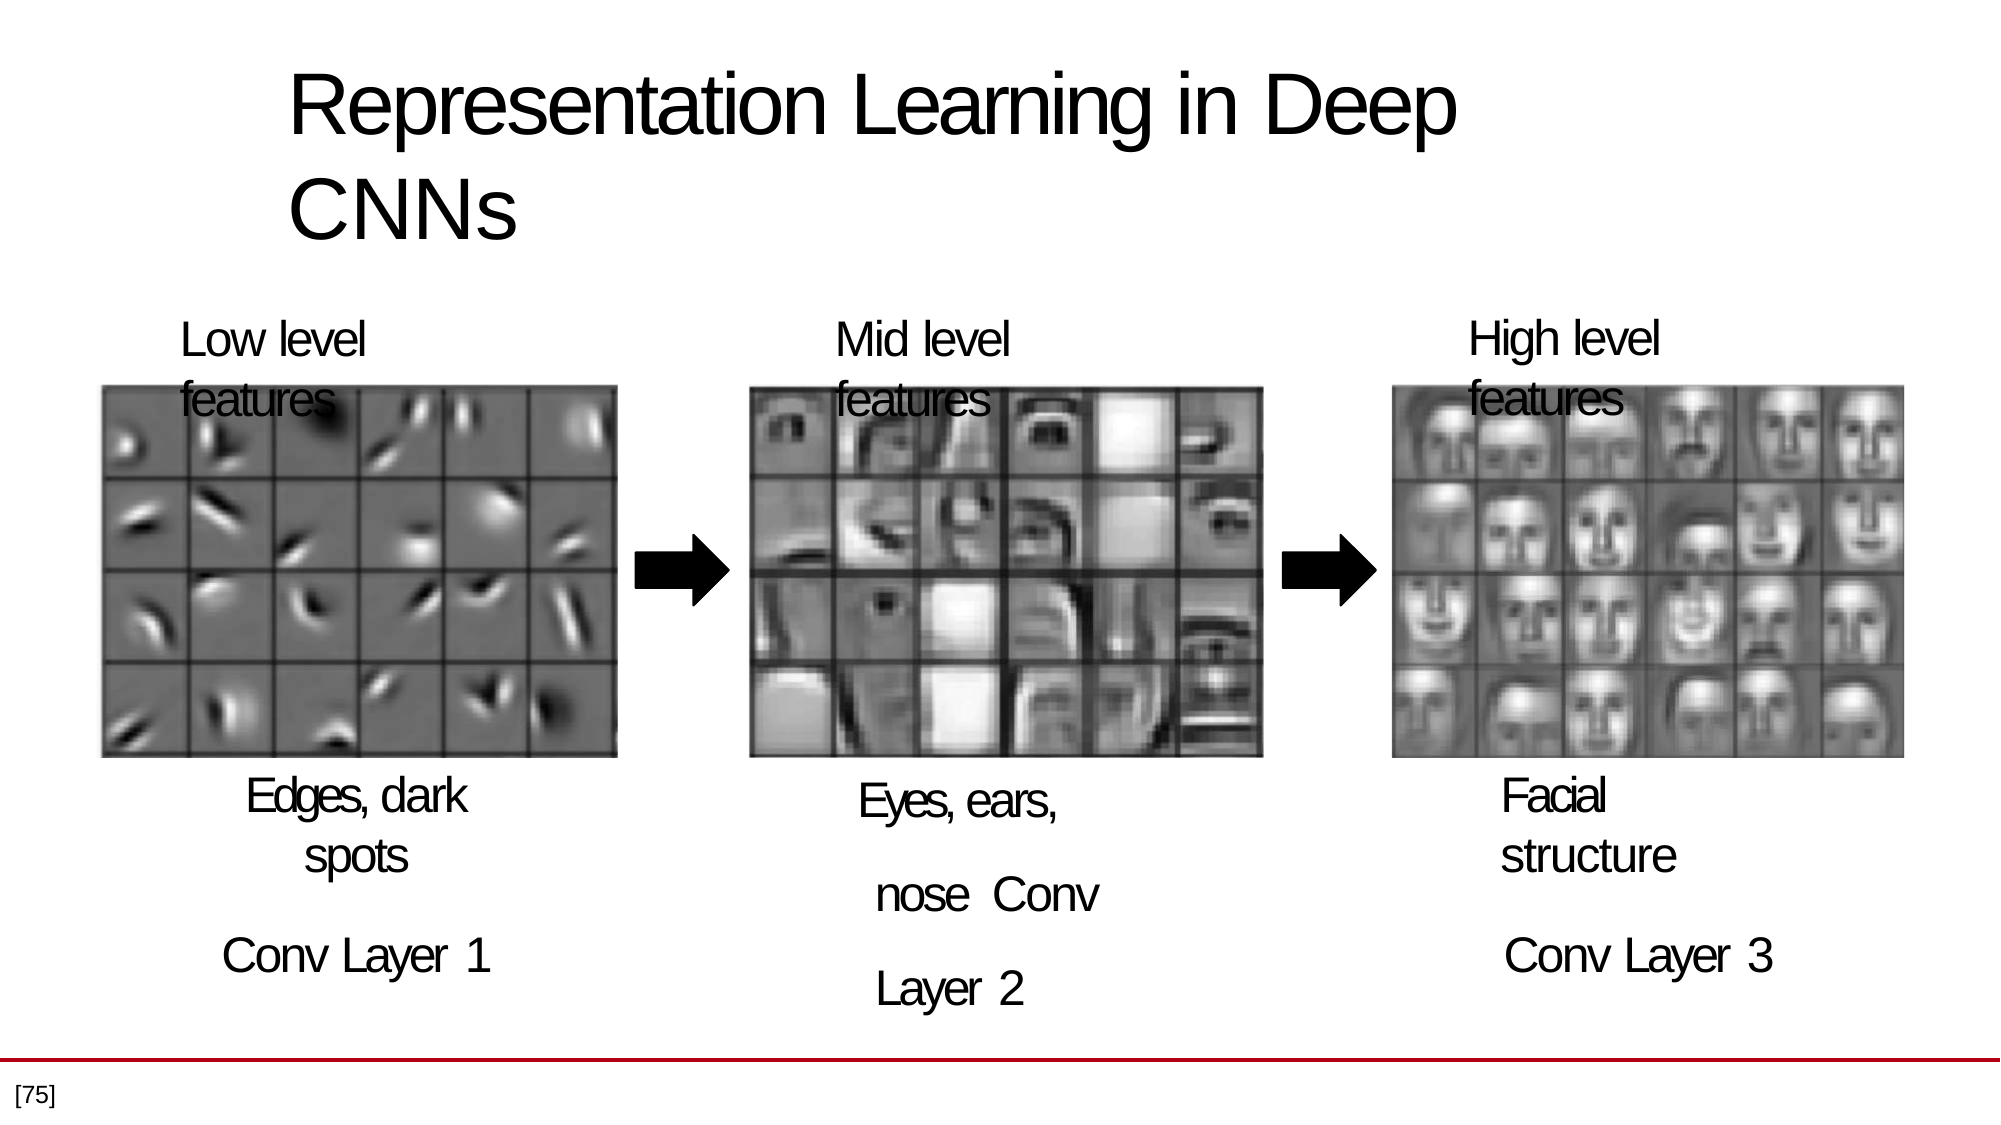

# Representation Learning in Deep CNNs
High level features
Mid level features
Low level features

Eyes, ears, nose  Conv Layer 2
Edges, dark spots
Conv Layer 1
Facial structure
Conv Layer 3
[75]